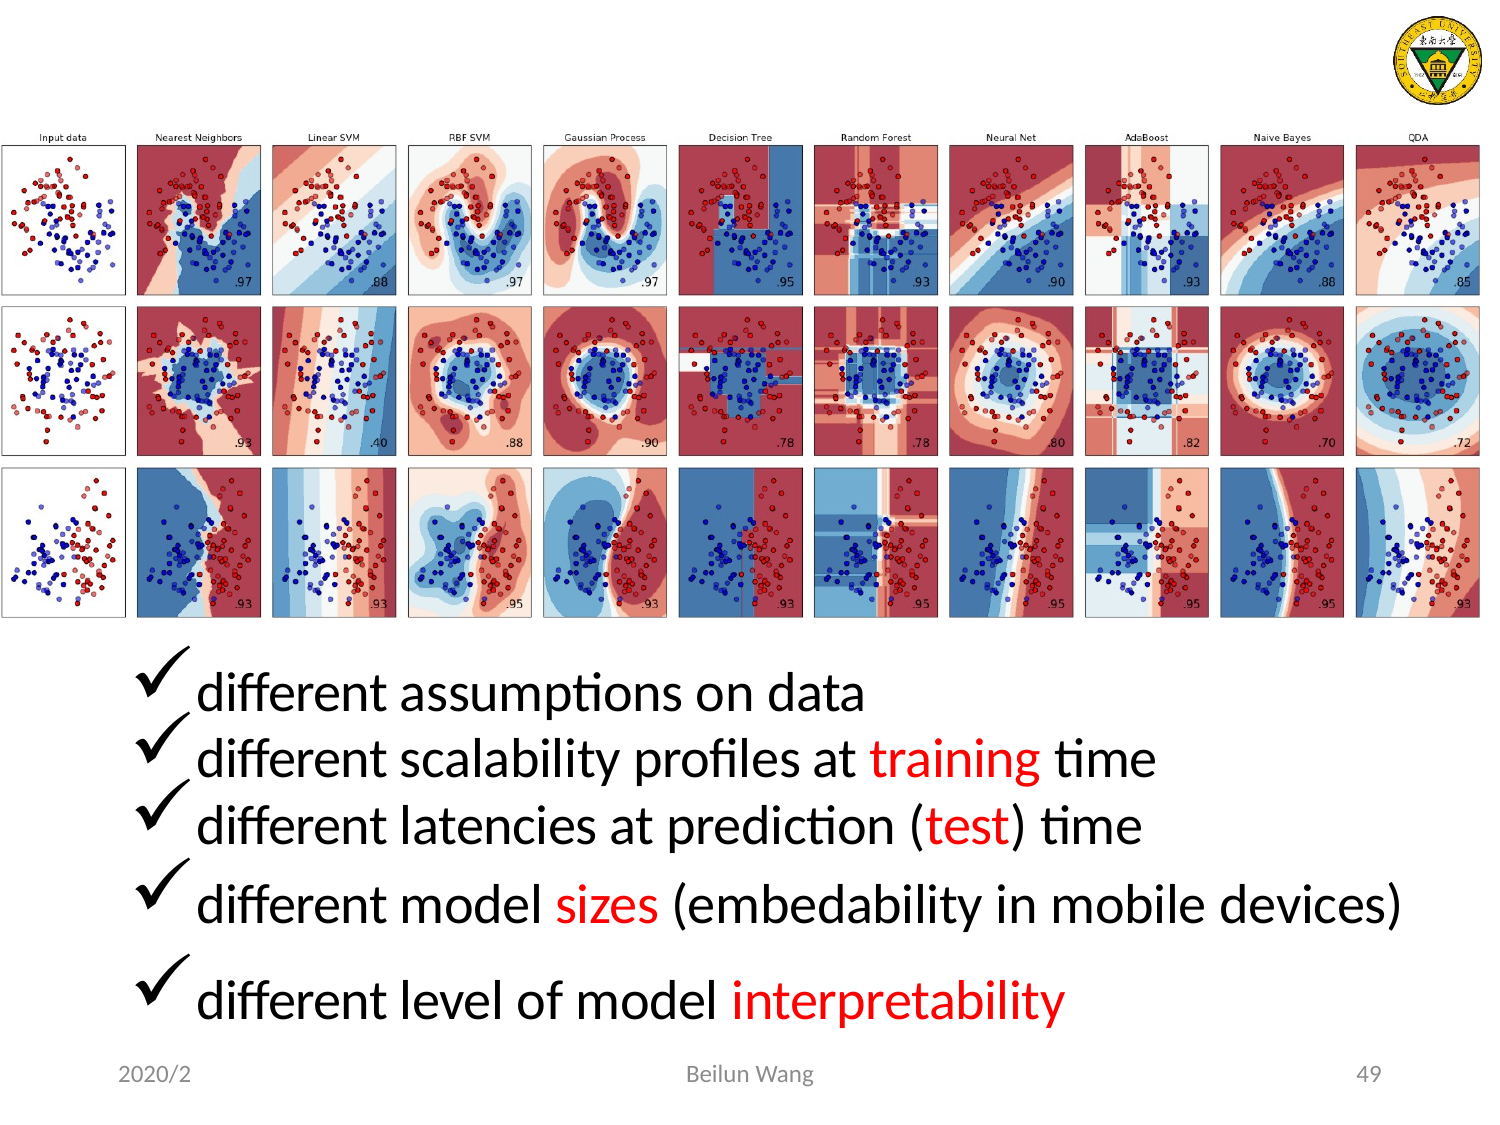

different assumptions on data
different scalability profiles at training time
different latencies at prediction (test) time
different model sizes (embedability in mobile devices)
different level of model interpretability
2020/2
Beilun Wang
49